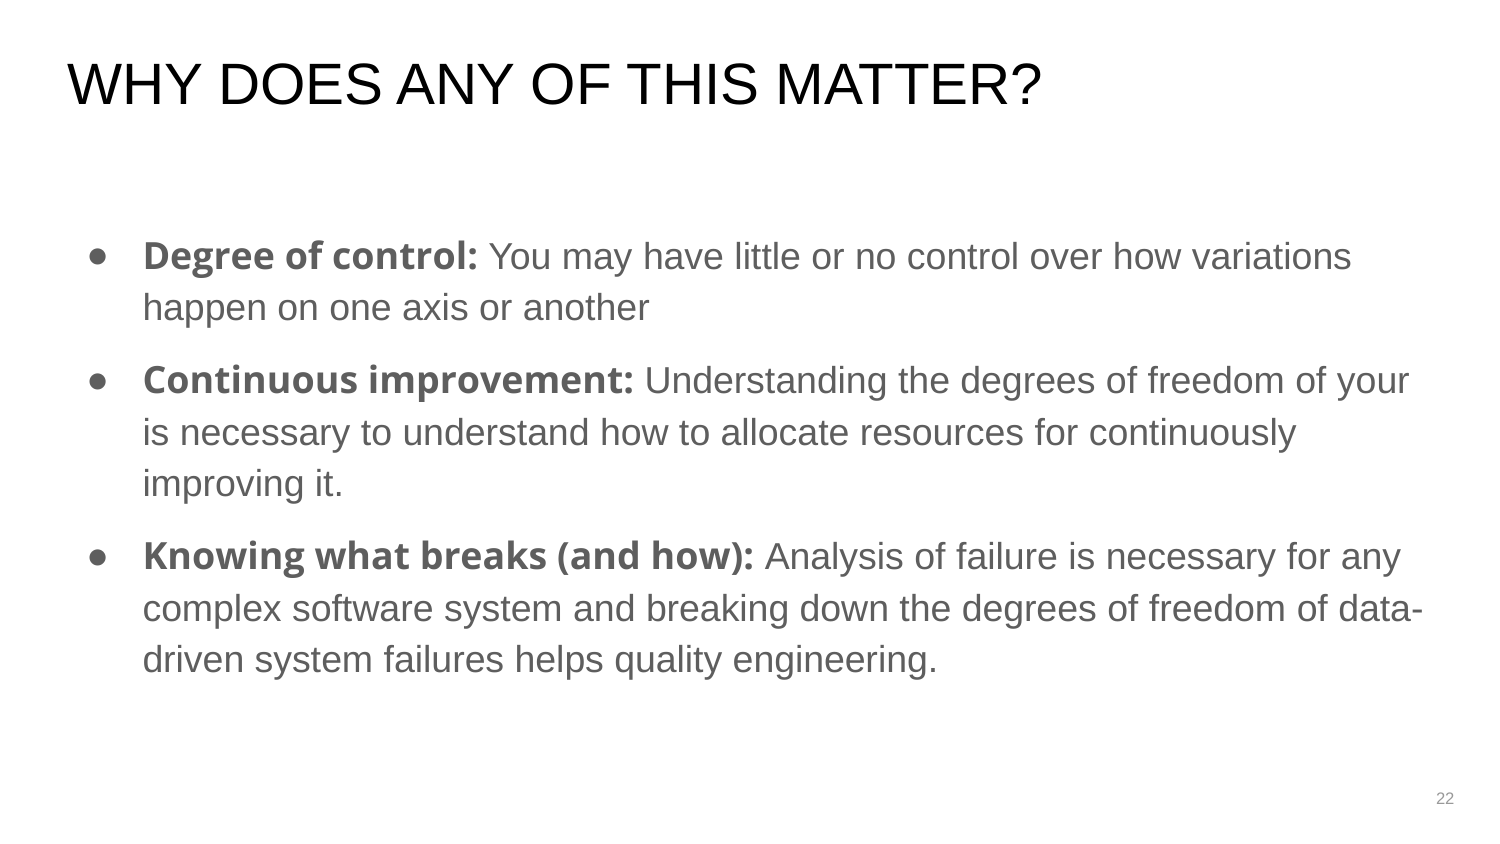

# WHY DOES ANY OF THIS MATTER?
Degree of control: You may have little or no control over how variations happen on one axis or another
Continuous improvement: Understanding the degrees of freedom of your is necessary to understand how to allocate resources for continuously improving it.
Knowing what breaks (and how): Analysis of failure is necessary for any complex software system and breaking down the degrees of freedom of data-driven system failures helps quality engineering.
22